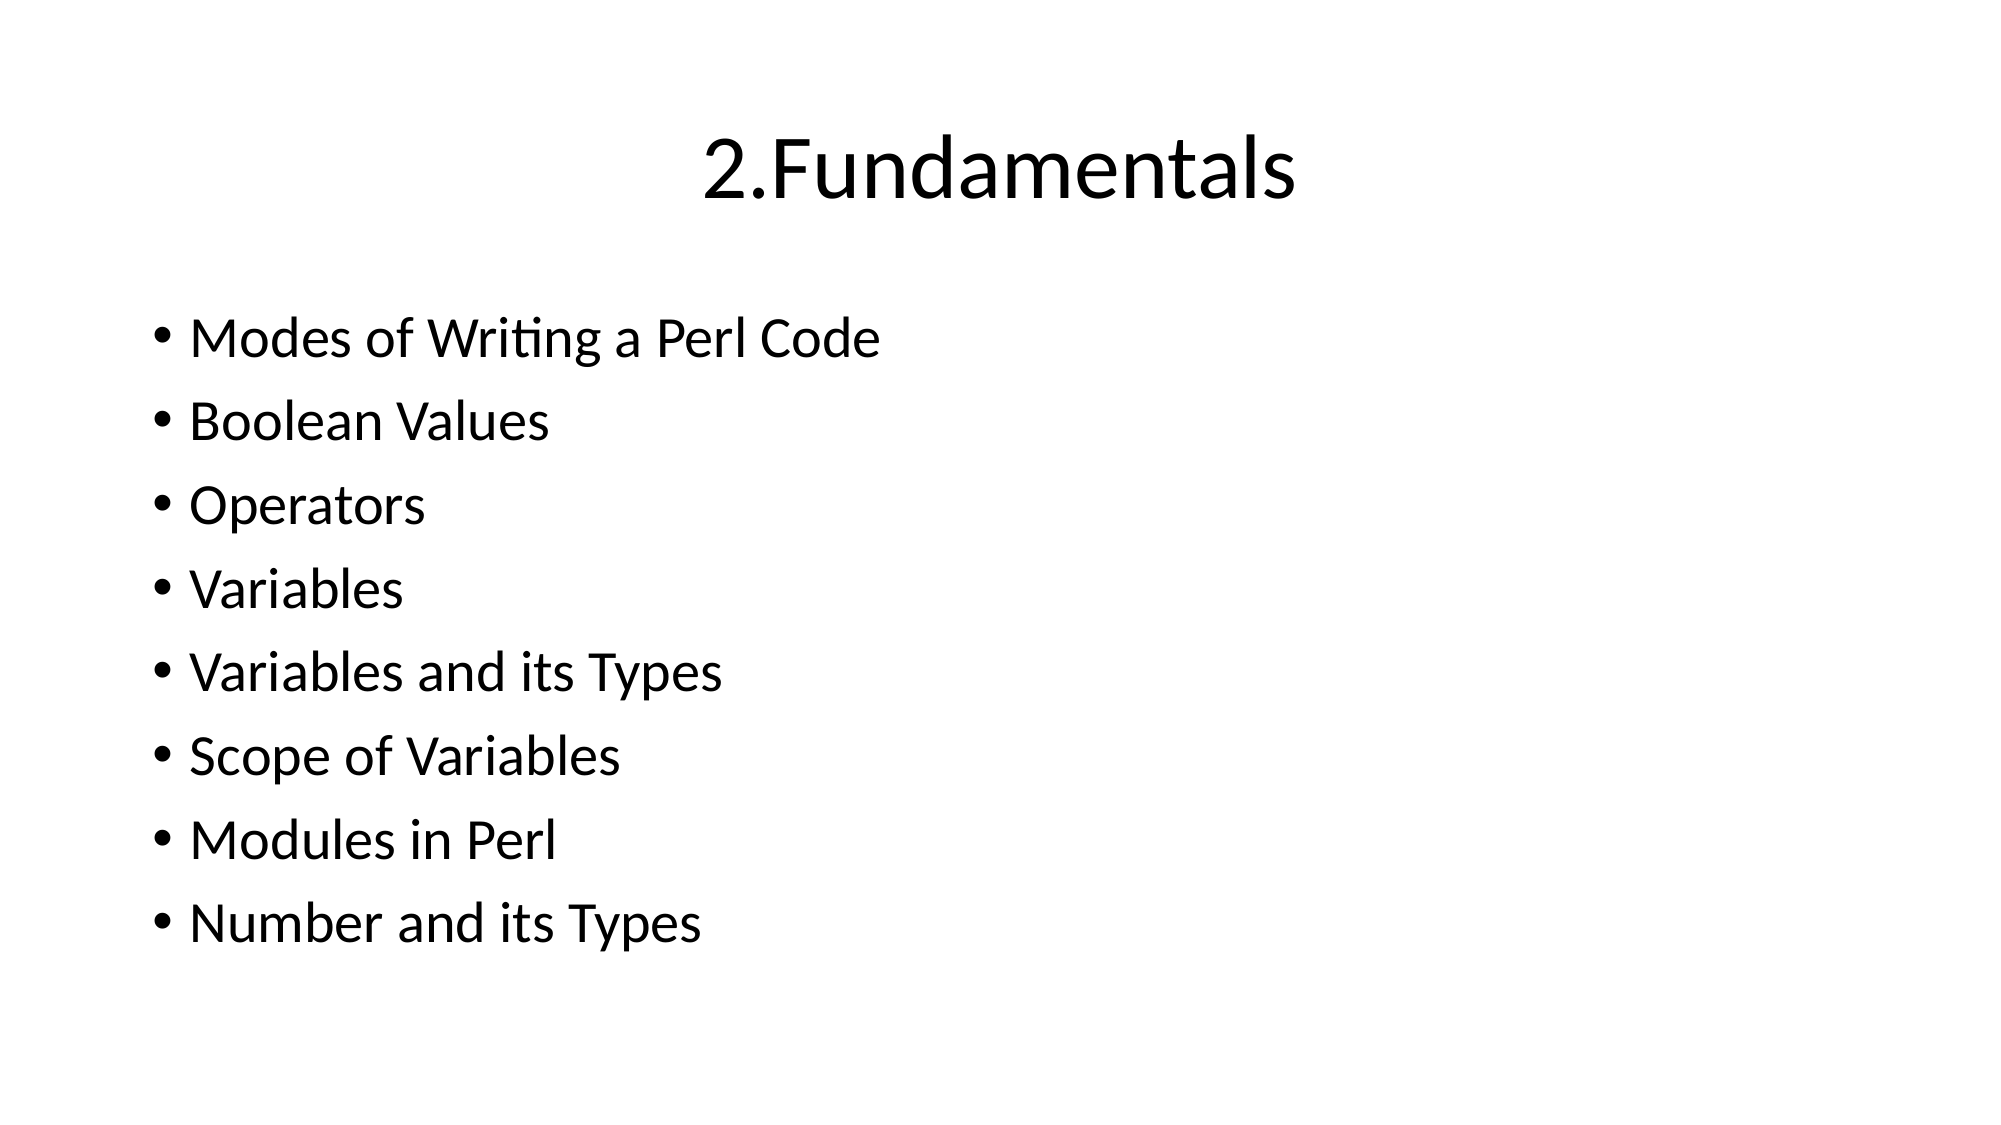

# 2.Fundamentals
Modes of Writing a Perl Code
Boolean Values
Operators
Variables
Variables and its Types
Scope of Variables
Modules in Perl
Number and its Types